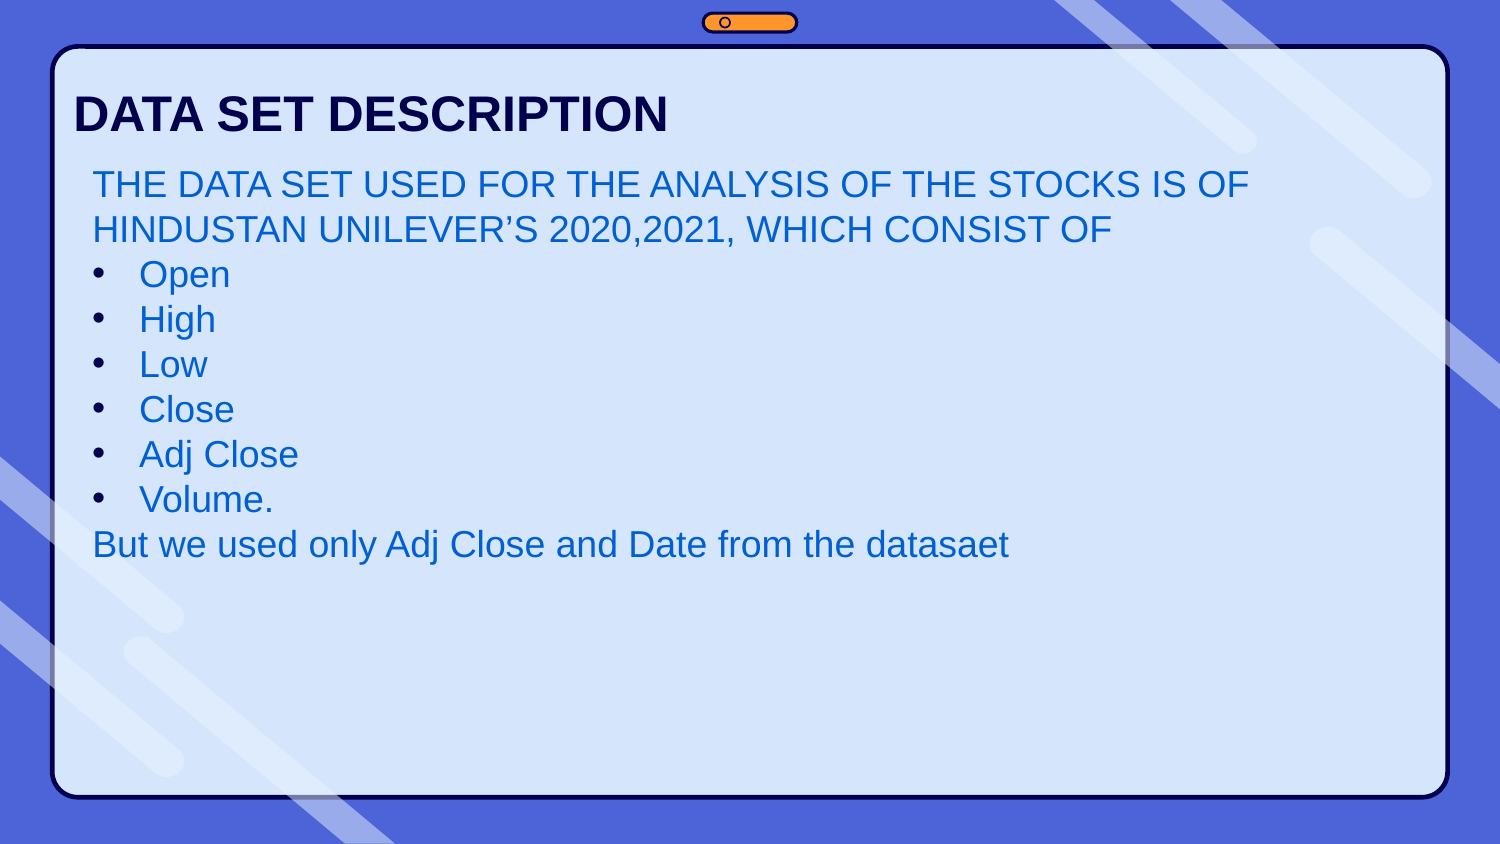

DATA SET DESCRIPTION
THE DATA SET USED FOR THE ANALYSIS OF THE STOCKS IS OF HINDUSTAN UNILEVER’S 2020,2021, WHICH CONSIST OF
Open
High
Low
Close
Adj Close
Volume.
But we used only Adj Close and Date from the datasaet